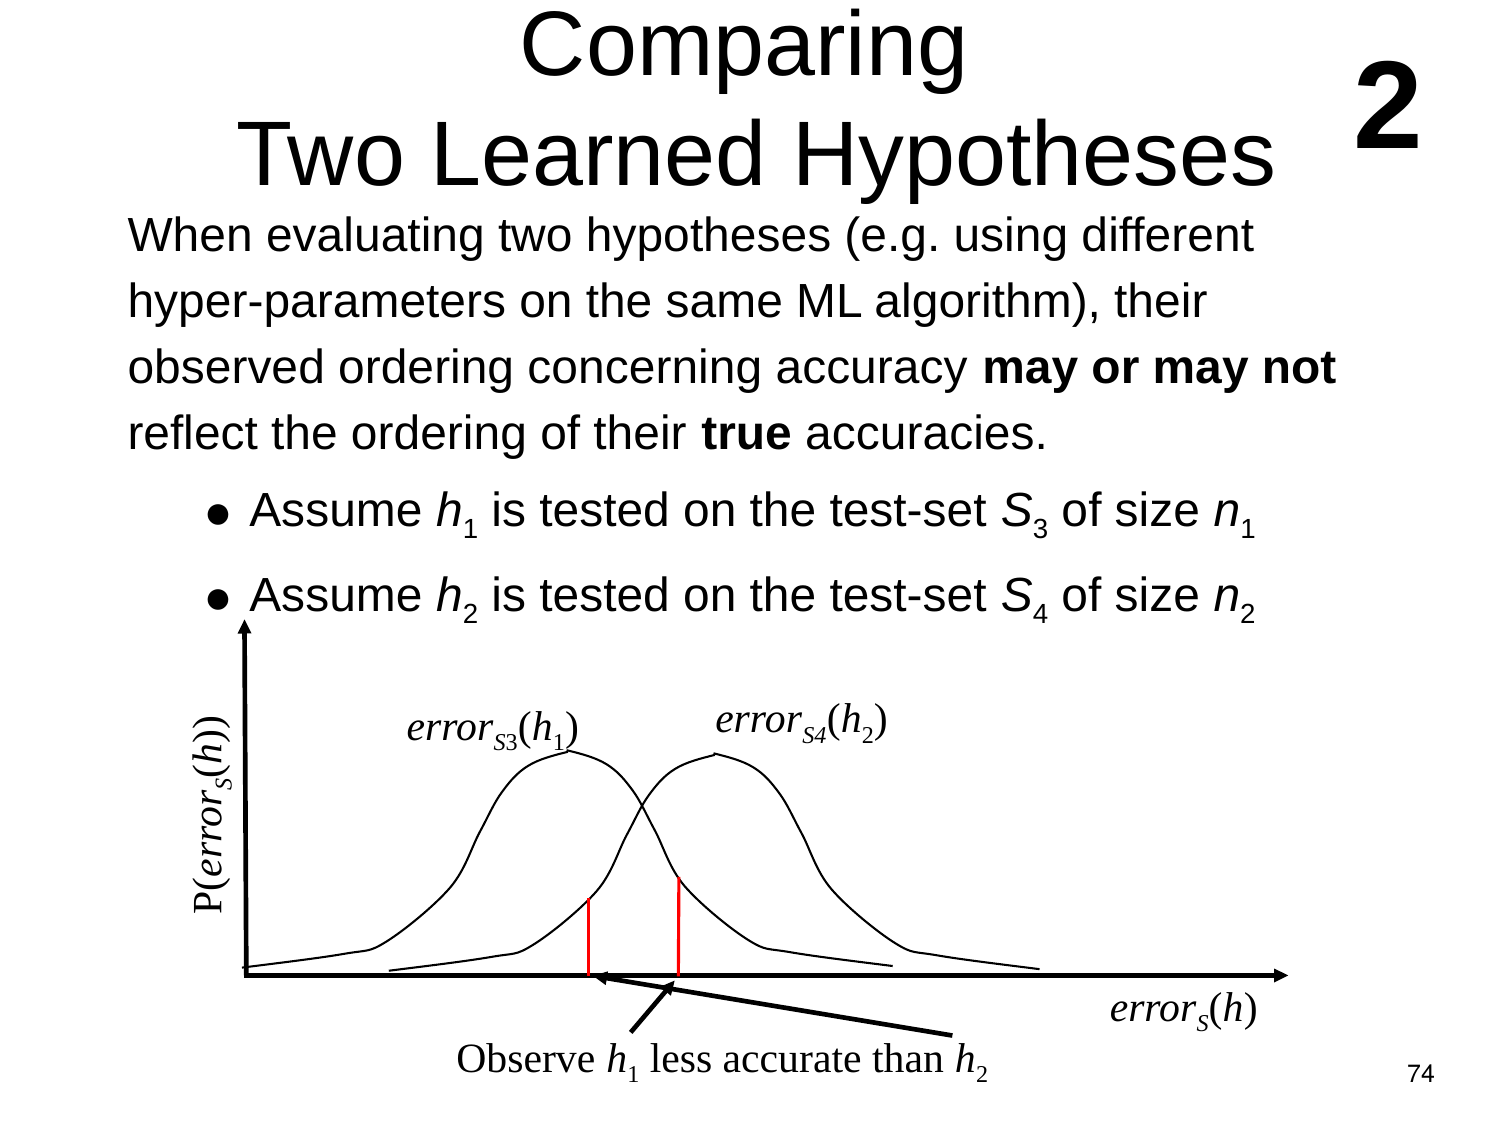

# Comparing
Two Learned Hypotheses
2
When evaluating two hypotheses (e.g. using different hyper-parameters on the same ML algorithm), their observed ordering concerning accuracy may or may not reflect the ordering of their true accuracies.
Assume h1 is tested on the test-set S3 of size n1
Assume h2 is tested on the test-set S4 of size n2

errorS4(h2)
errorS3(h1)

P(errorS(h))
errorS(h)
Observe h1 less accurate than h2
74